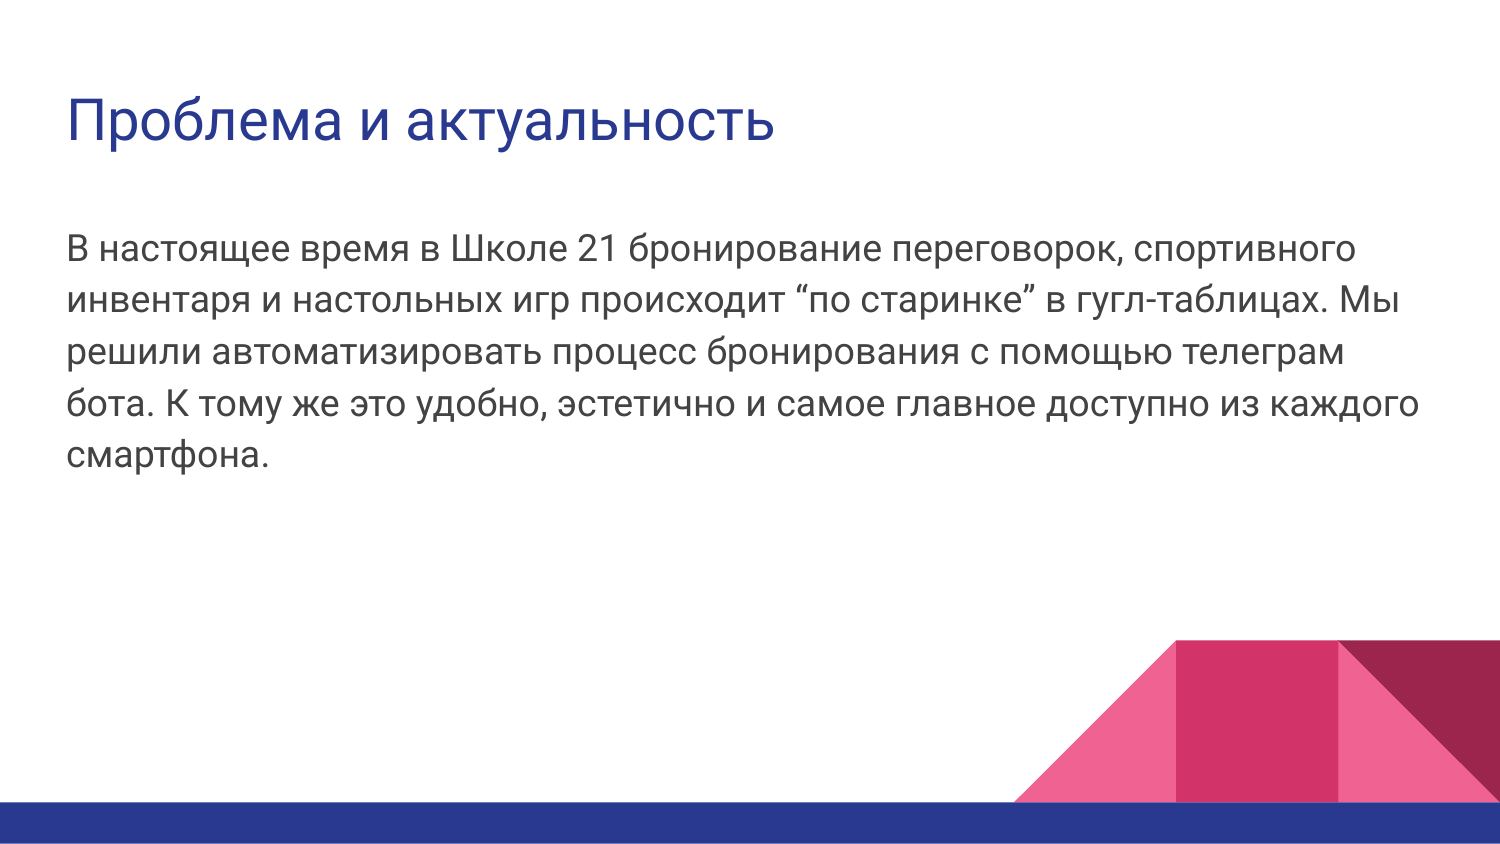

# Проблема и актуальность
В настоящее время в Школе 21 бронирование переговорок, спортивного инвентаря и настольных игр происходит “по старинке” в гугл-таблицах. Мы решили автоматизировать процесс бронирования с помощью телеграм бота. К тому же это удобно, эстетично и самое главное доступно из каждого смартфона.